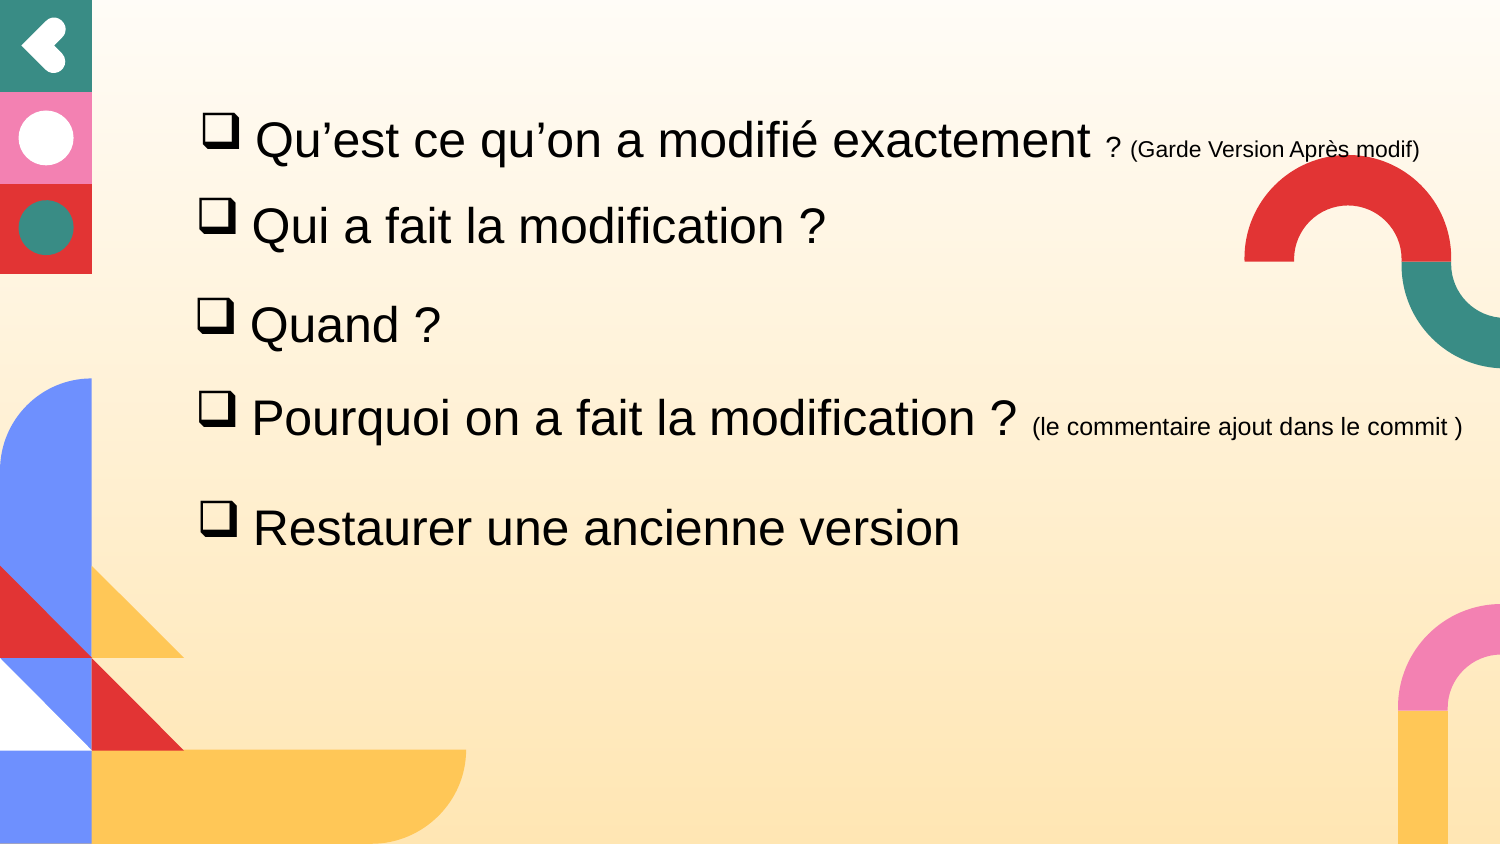

Qu’est ce qu’on a modifié exactement ? (Garde Version Après modif)

Qui a fait la modification ?
Quand ?
Pourquoi on a fait la modification ? (le commentaire ajout dans le commit )
Restaurer une ancienne version